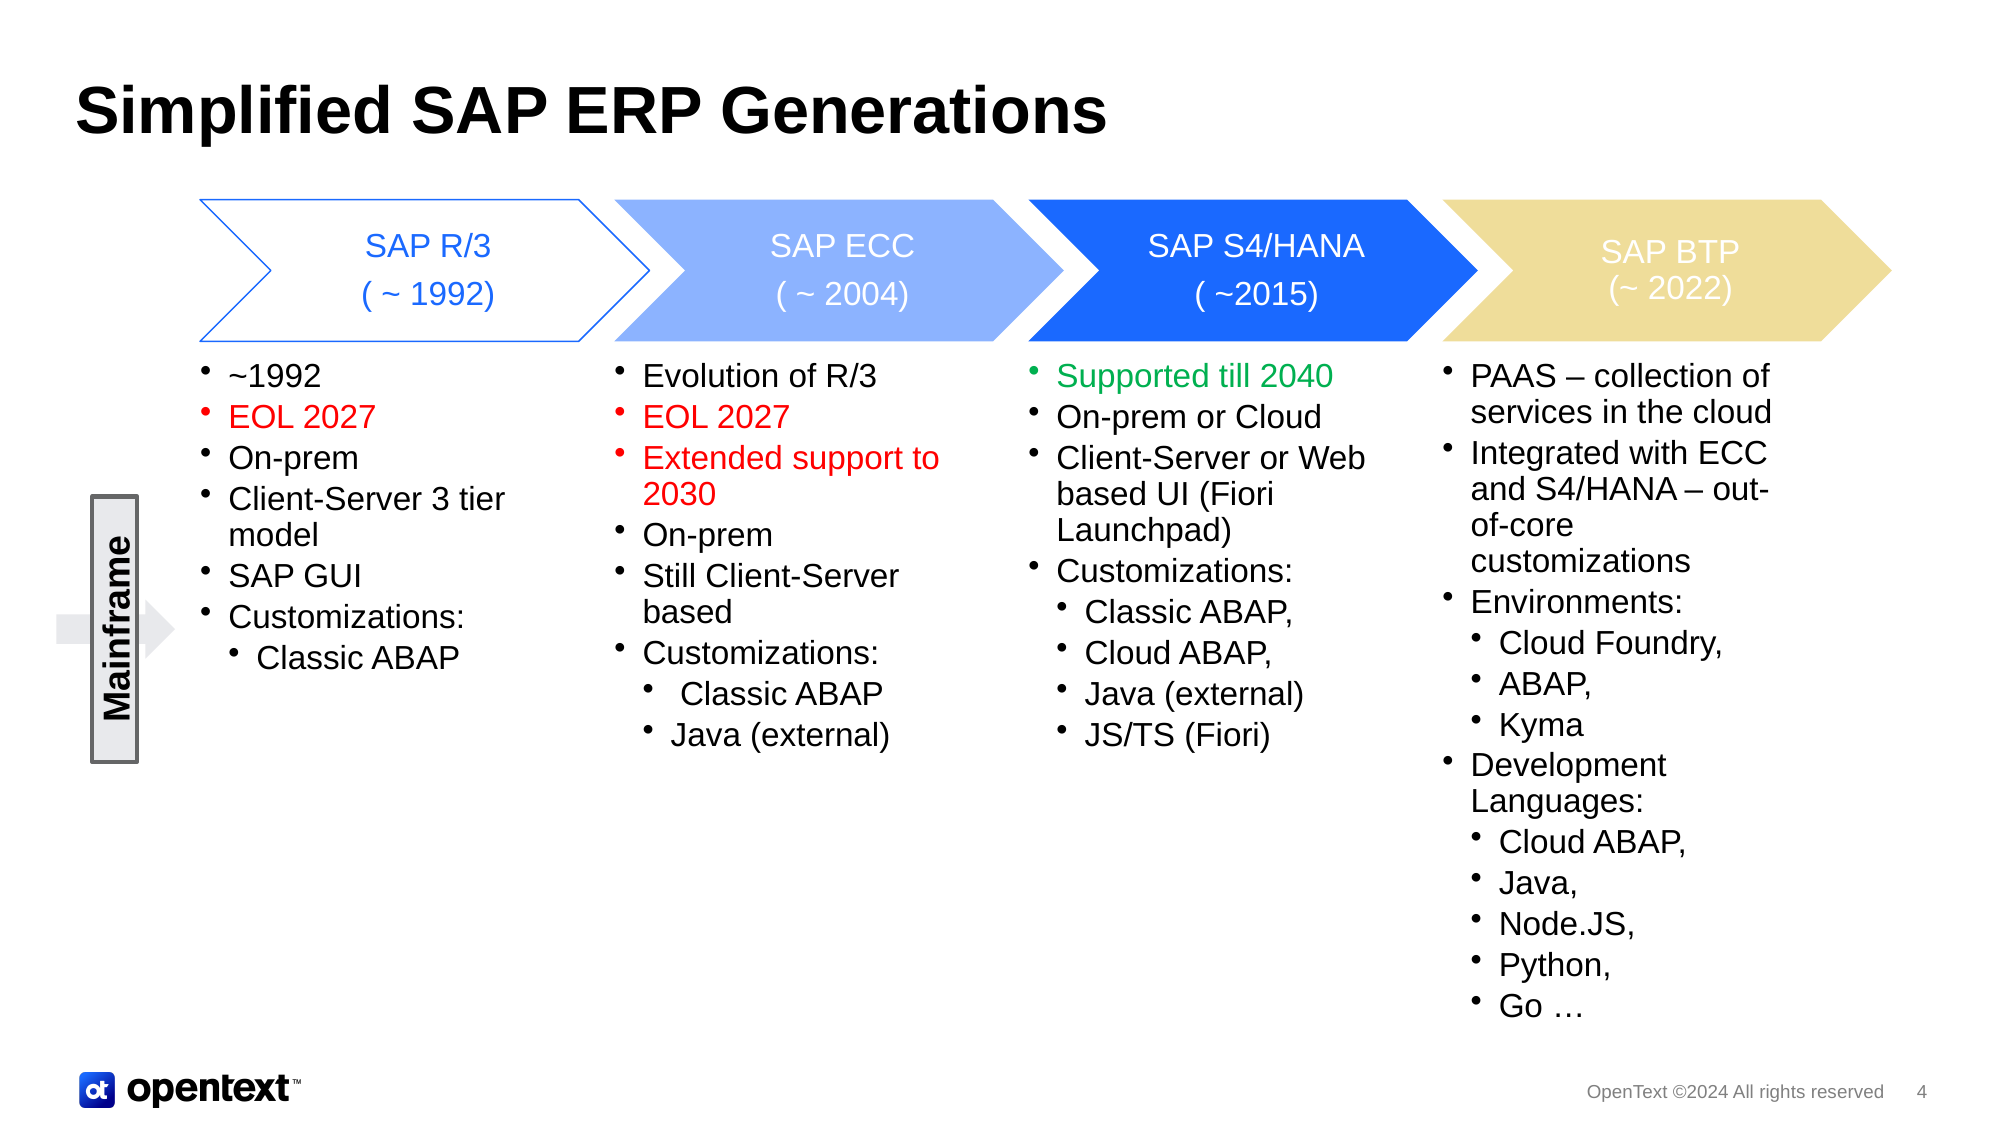

Simplified SAP ERP Generations
SAP R/3
( ~ 1992)
~1992
EOL 2027
On-prem
Client-Server 3 tier model
SAP GUI
Customizations:
Classic ABAP
SAP ECC
( ~ 2004)
Evolution of R/3
EOL 2027
Extended support to 2030
On-prem
Still Client-Server based
Customizations:
 Classic ABAP
Java (external)

SAP S4/HANA
( ~2015)
Supported till 2040
On-prem or Cloud
Client-Server or Web based UI (Fiori Launchpad)
Customizations:
Classic ABAP,
Cloud ABAP,
Java (external)
JS/TS (Fiori)

SAP BTP
(~ 2022)
PAAS – collection of services in the cloud
Integrated with ECC and S4/HANA – out-of-core customizations
Environments:
Cloud Foundry,
ABAP,
Kyma
Development Languages:
Cloud ABAP,
Java,
Node.JS,
Python,
Go …

Mainframe